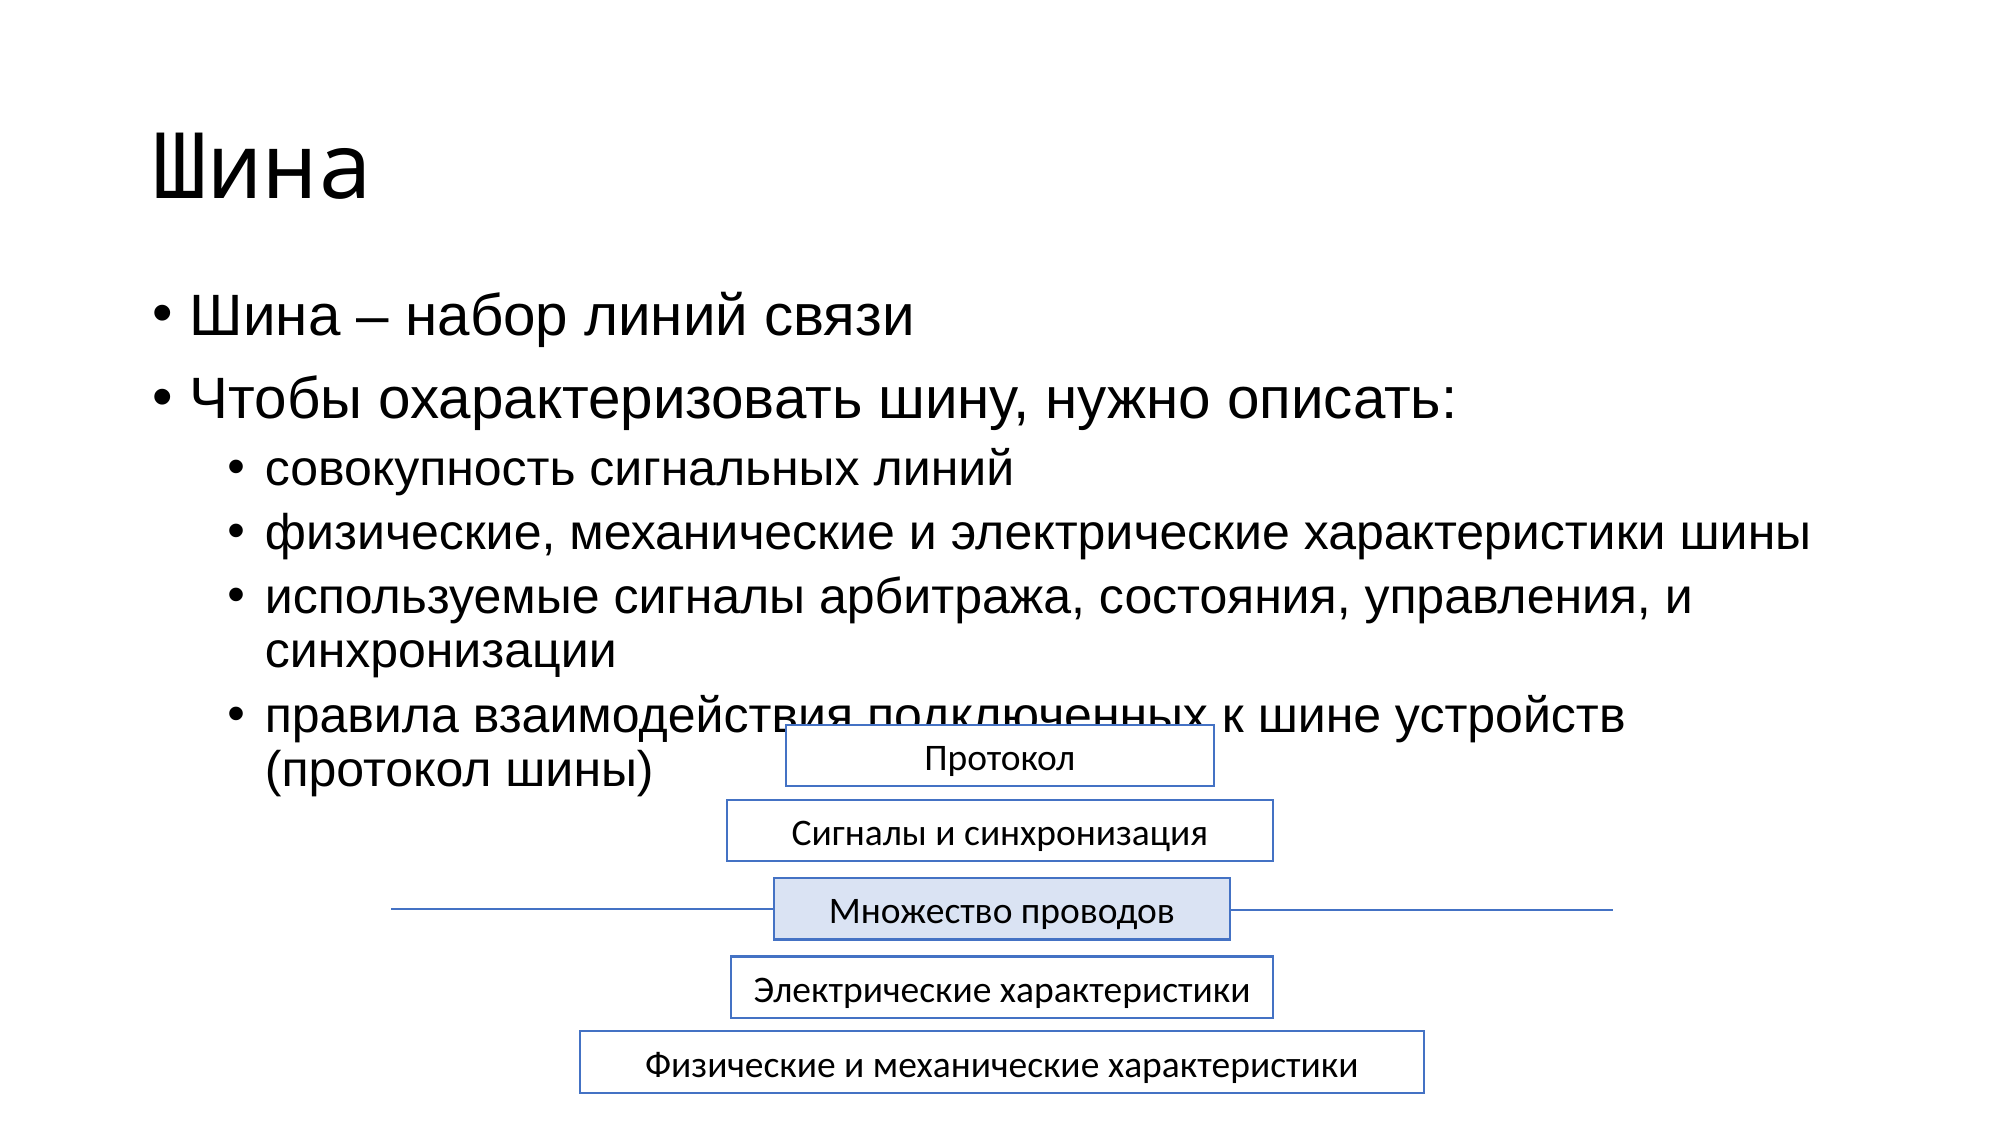

# Шина
Шина – набор линий связи
Чтобы охарактеризовать шину, нужно описать:
совокупность сигнальных линий
физические, механические и электрические характеристики шины
используемые сигналы арбитража, состояния, управления, и синхронизации
правила взаимодействия подключенных к шине устройств (протокол шины)
Протокол
Сигналы и синхронизация
Множество проводов
Электрические характеристики
Физические и механические характеристики